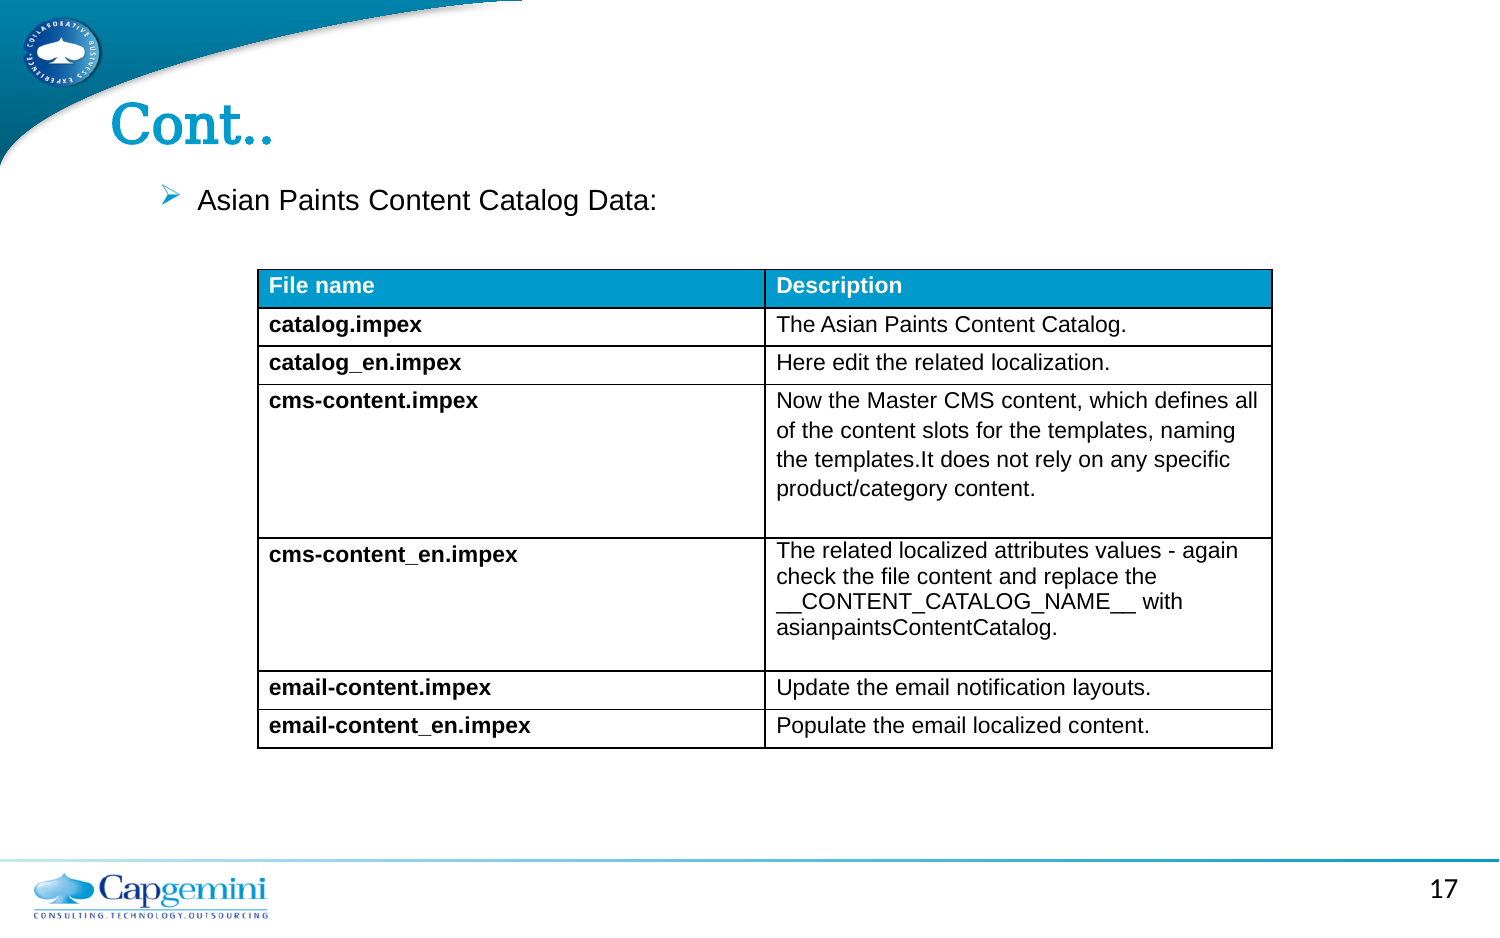

# Cont..
Asian Paints Content Catalog Data:

| File name | Description |
| --- | --- |
| catalog.impex | The Asian Paints Content Catalog. |
| catalog\_en.impex | Here edit the related localization. |
| cms-content.impex | Now the Master CMS content, which defines all of the content slots for the templates, naming the templates.It does not rely on any specific product/category content. |
| cms-content\_en.impex | The related localized attributes values - again check the file content and replace the \_\_CONTENT\_CATALOG\_NAME\_\_ with asianpaintsContentCatalog. |
| email-content.impex | Update the email notification layouts. |
| email-content\_en.impex | Populate the email localized content. |
17